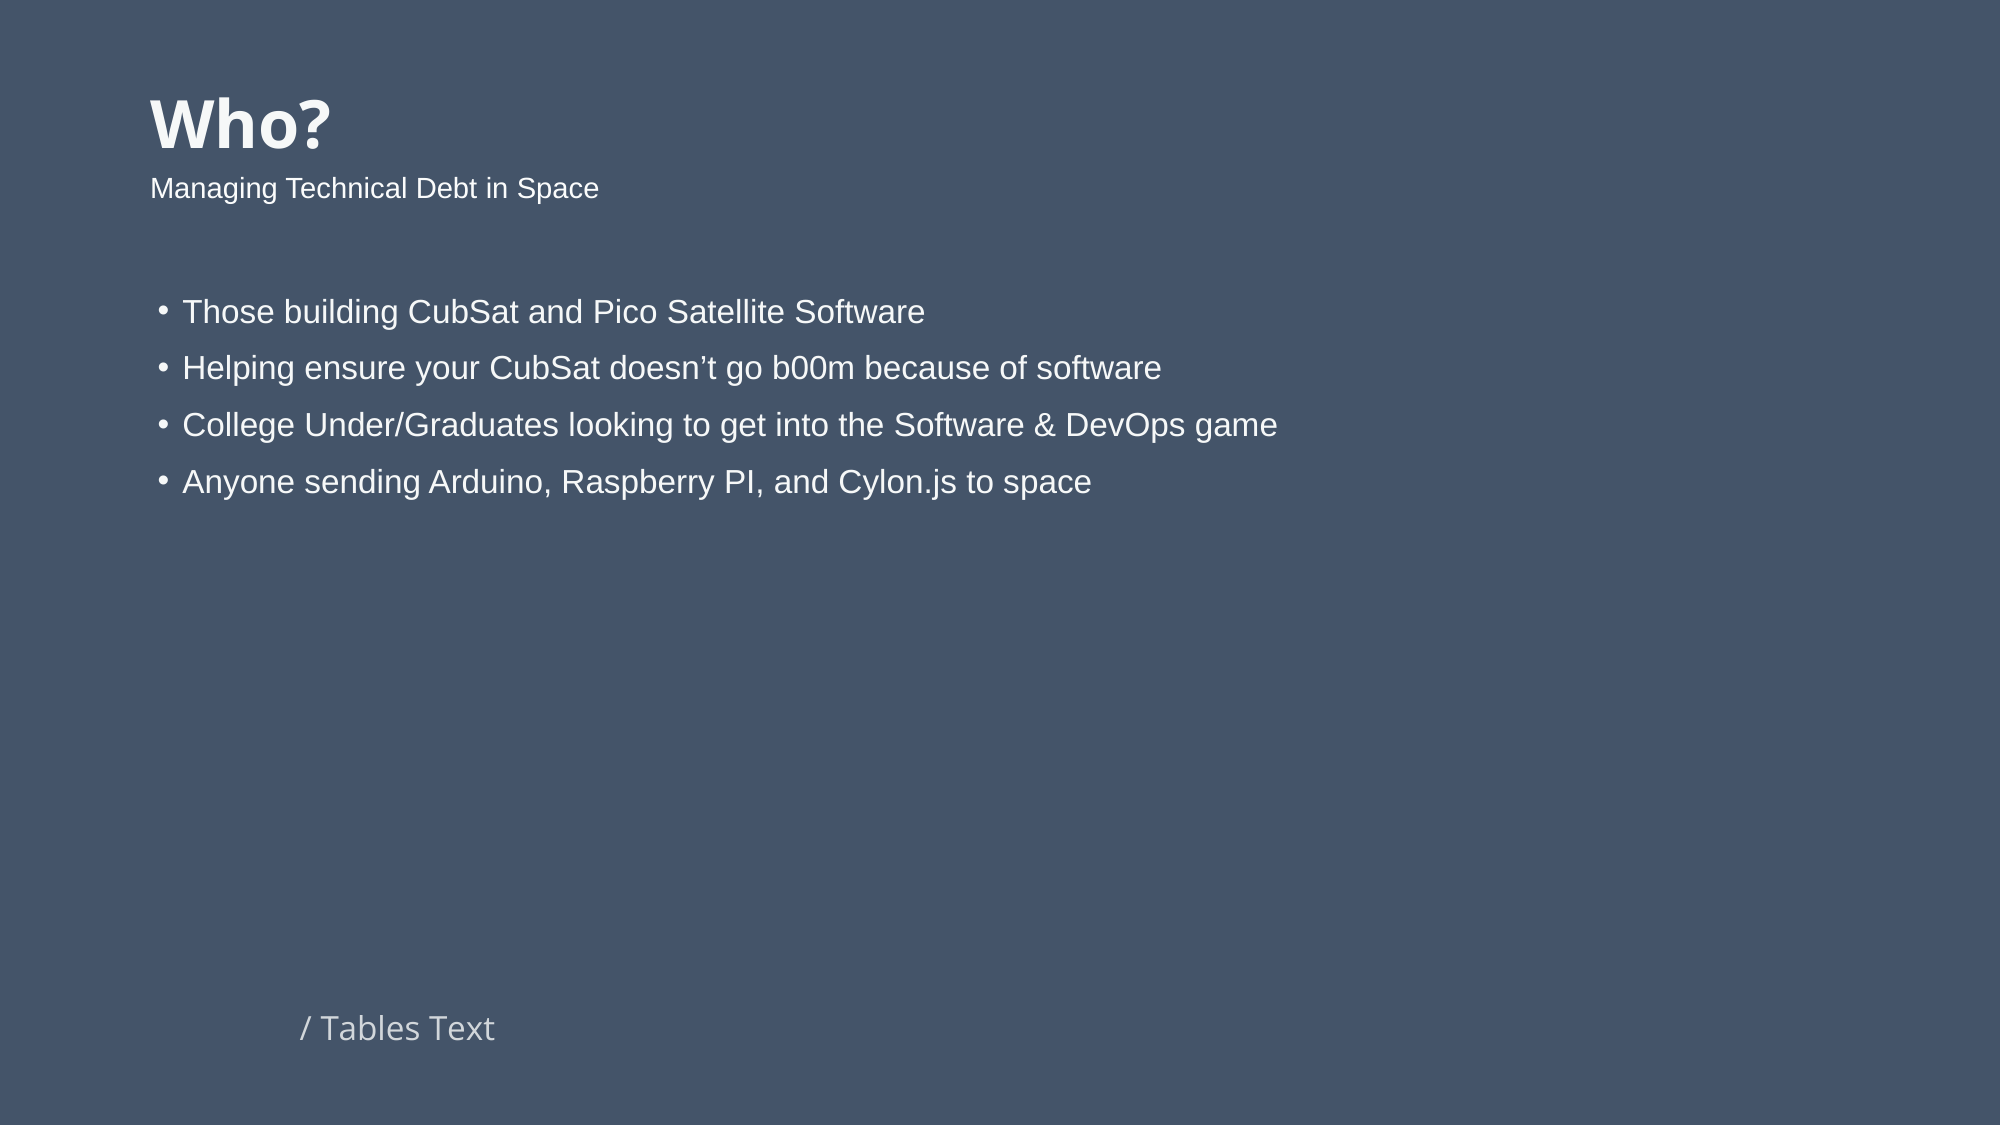

# Who?
Managing Technical Debt in Space
Those building CubSat and Pico Satellite Software
Helping ensure your CubSat doesn’t go b00m because of software
College Under/Graduates looking to get into the Software & DevOps game
Anyone sending Arduino, Raspberry PI, and Cylon.js to space
/ Tables Text